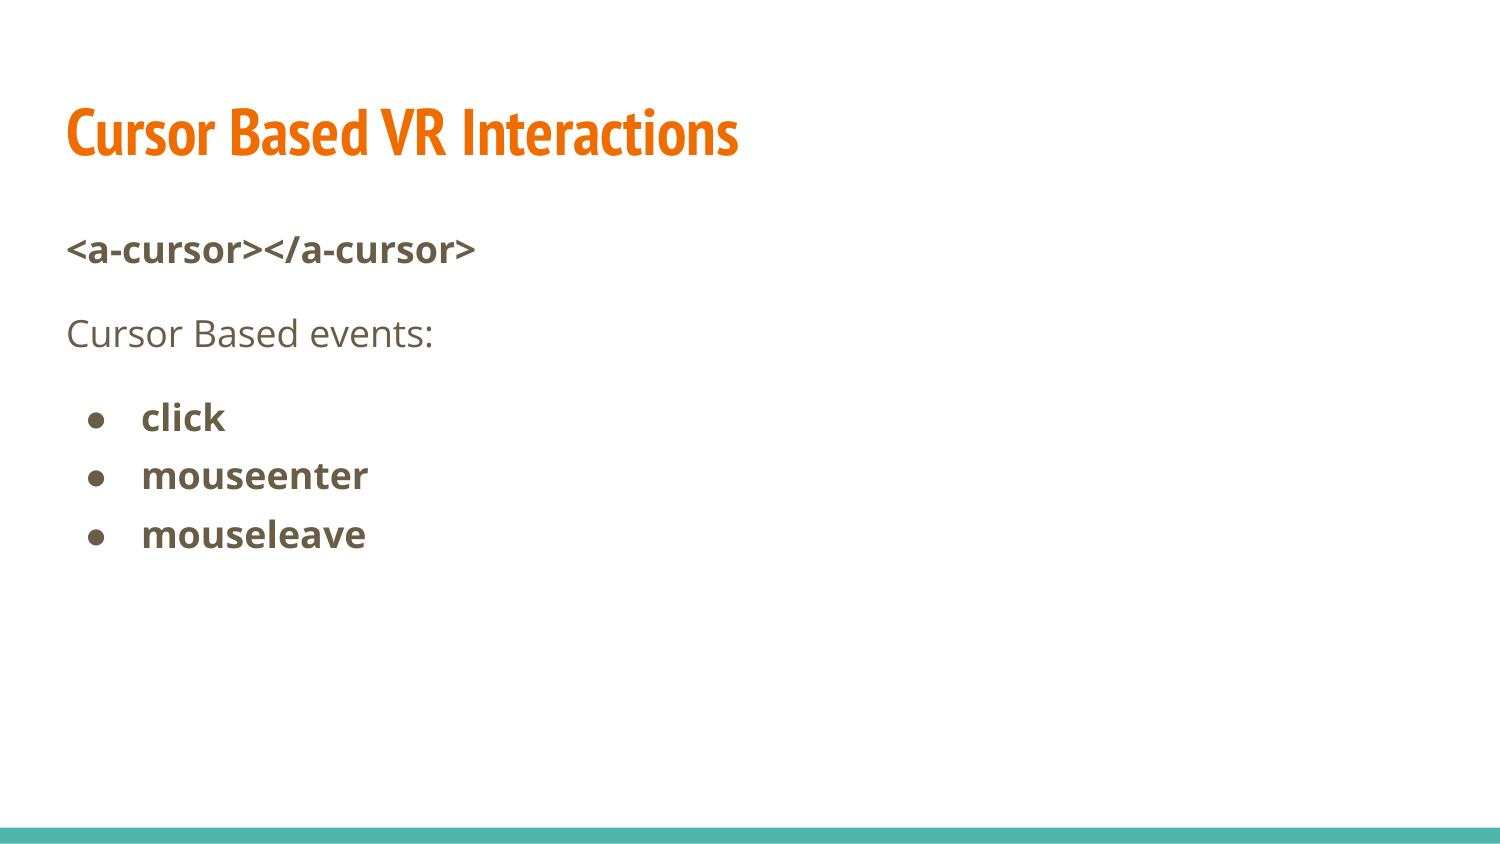

# Cursor Based VR Interactions
<a-cursor></a-cursor>
Cursor Based events:
click
mouseenter
mouseleave